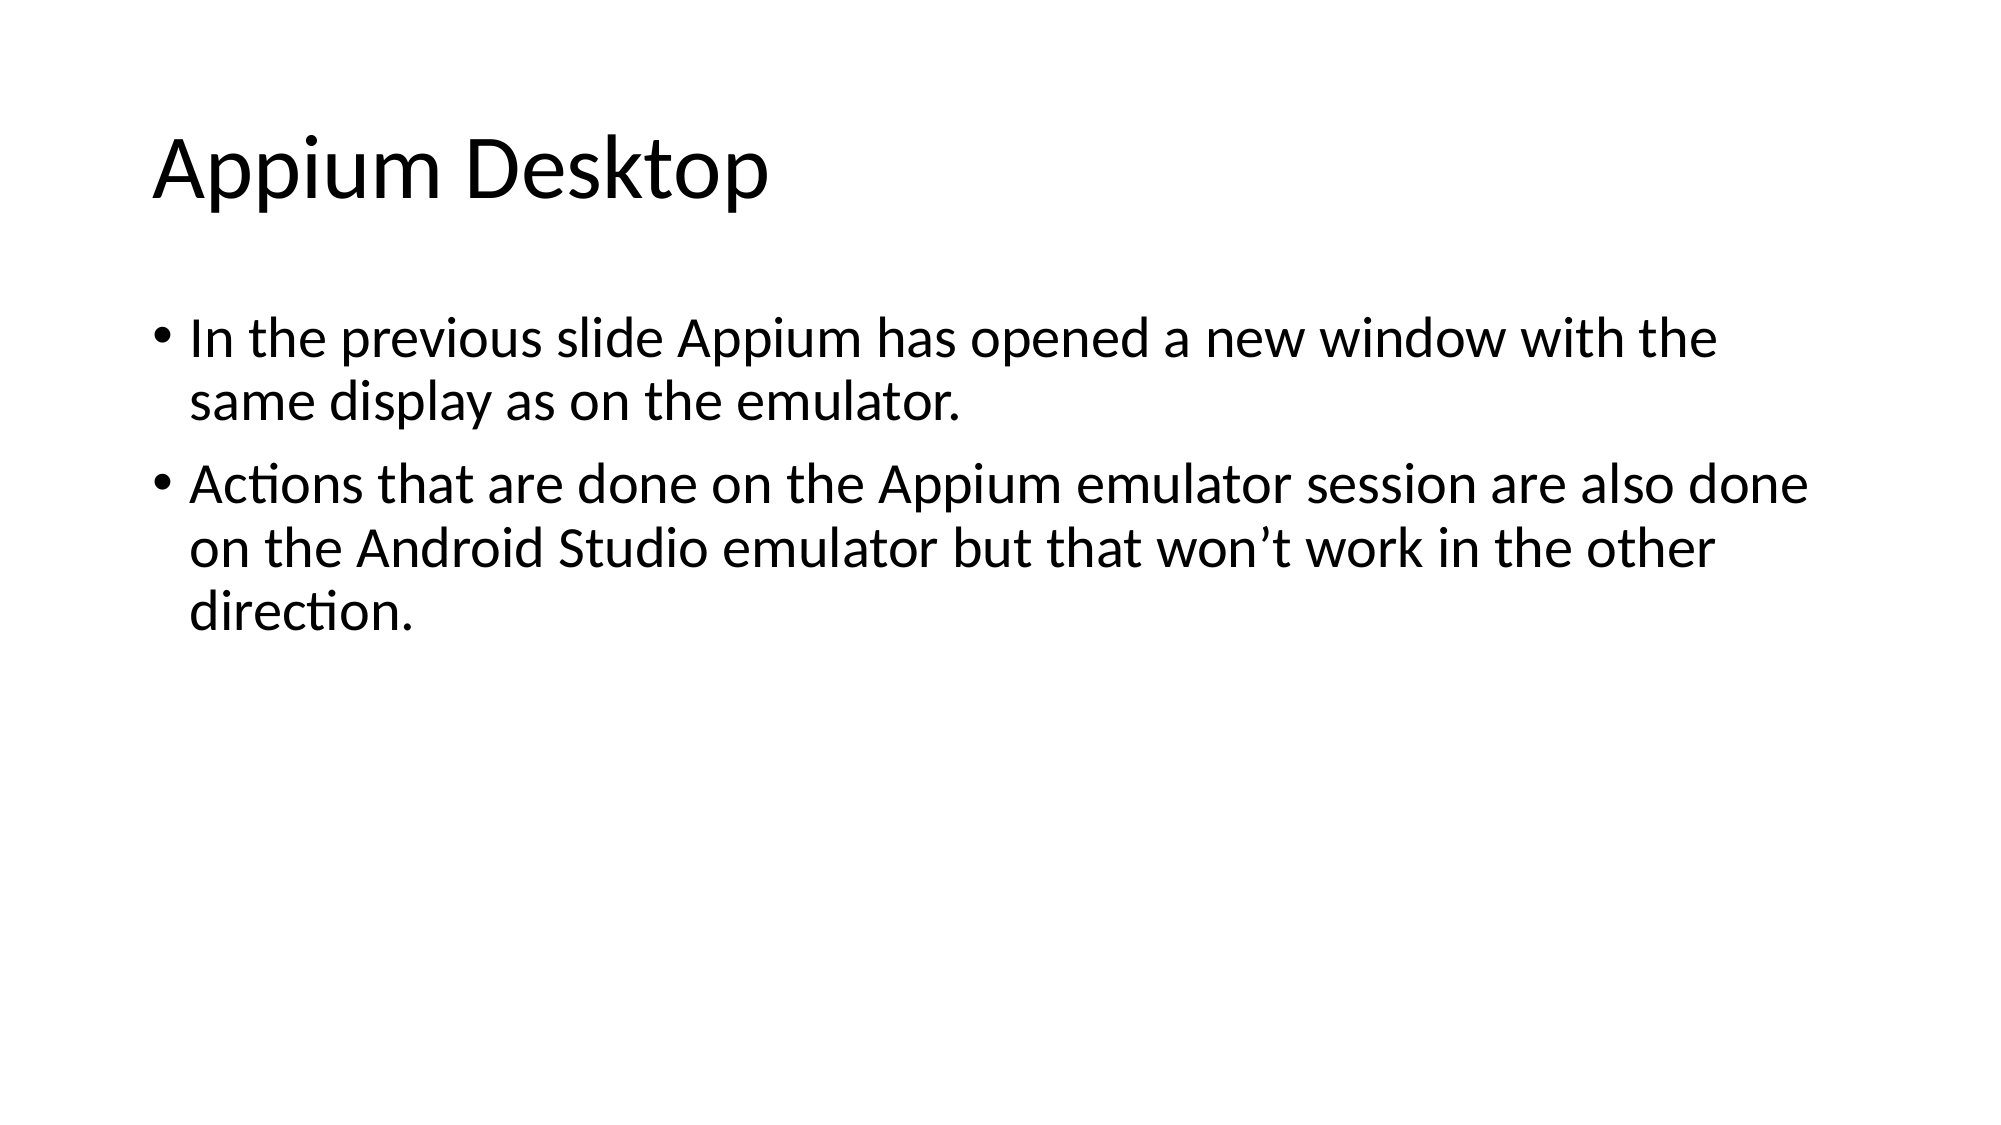

# Appium Desktop
In the previous slide Appium has opened a new window with the same display as on the emulator.
Actions that are done on the Appium emulator session are also done on the Android Studio emulator but that won’t work in the other direction.